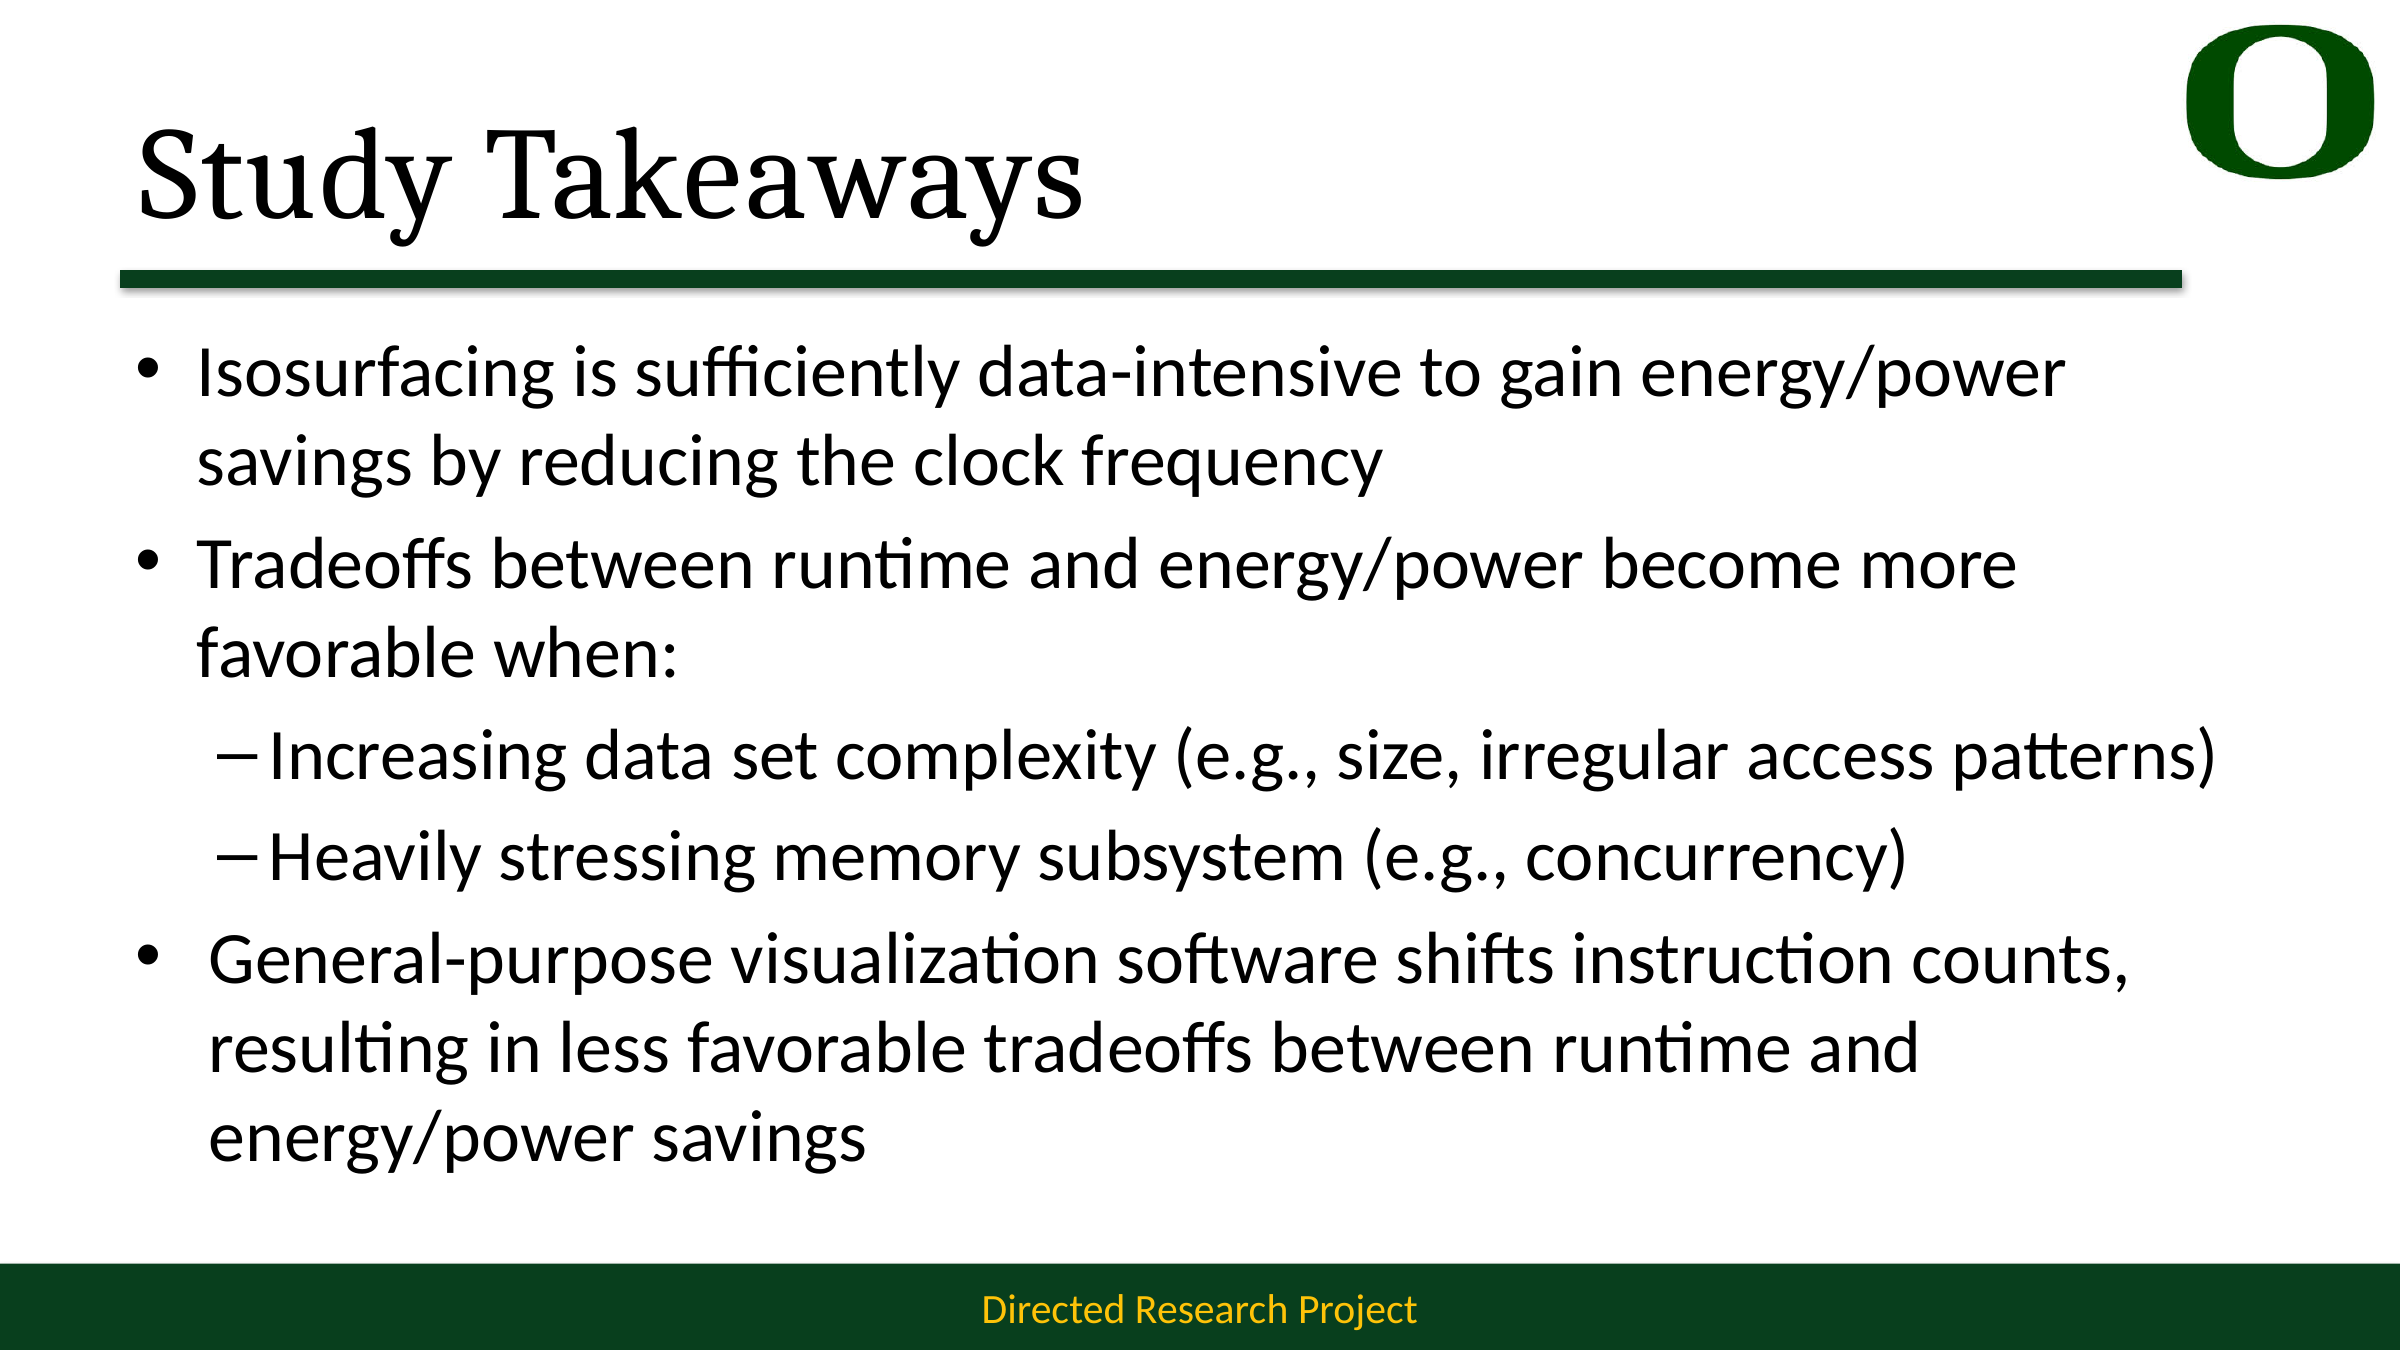

# Study Takeaways
Isosurfacing is sufficiently data-intensive to gain energy/power savings by reducing the clock frequency
Tradeoffs between runtime and energy/power become more favorable when:
Increasing data set complexity (e.g., size, irregular access patterns)
Heavily stressing memory subsystem (e.g., concurrency)
General-purpose visualization software shifts instruction counts, resulting in less favorable tradeoffs between runtime and energy/power savings
49